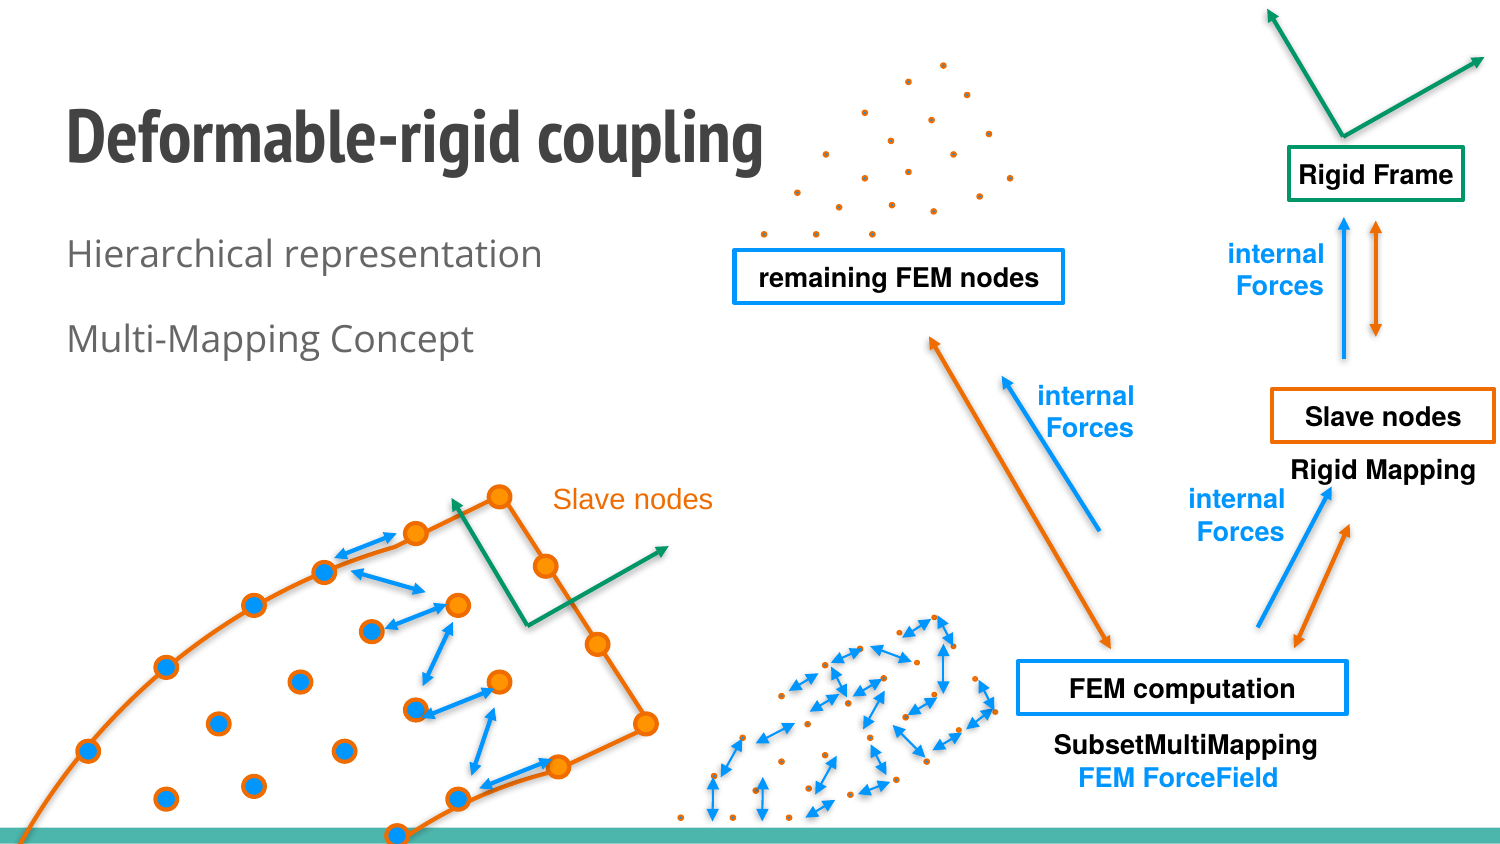

# Deformable-rigid coupling

Rigid Frame

Hierarchical representation
Multi-Mapping Concept

internal
Forces
remaining FEM nodes

internal
Forces
Slave nodes
Rigid Mapping
Slave nodes
internal
Forces

FEM computation

 SubsetMultiMapping
FEM ForceField